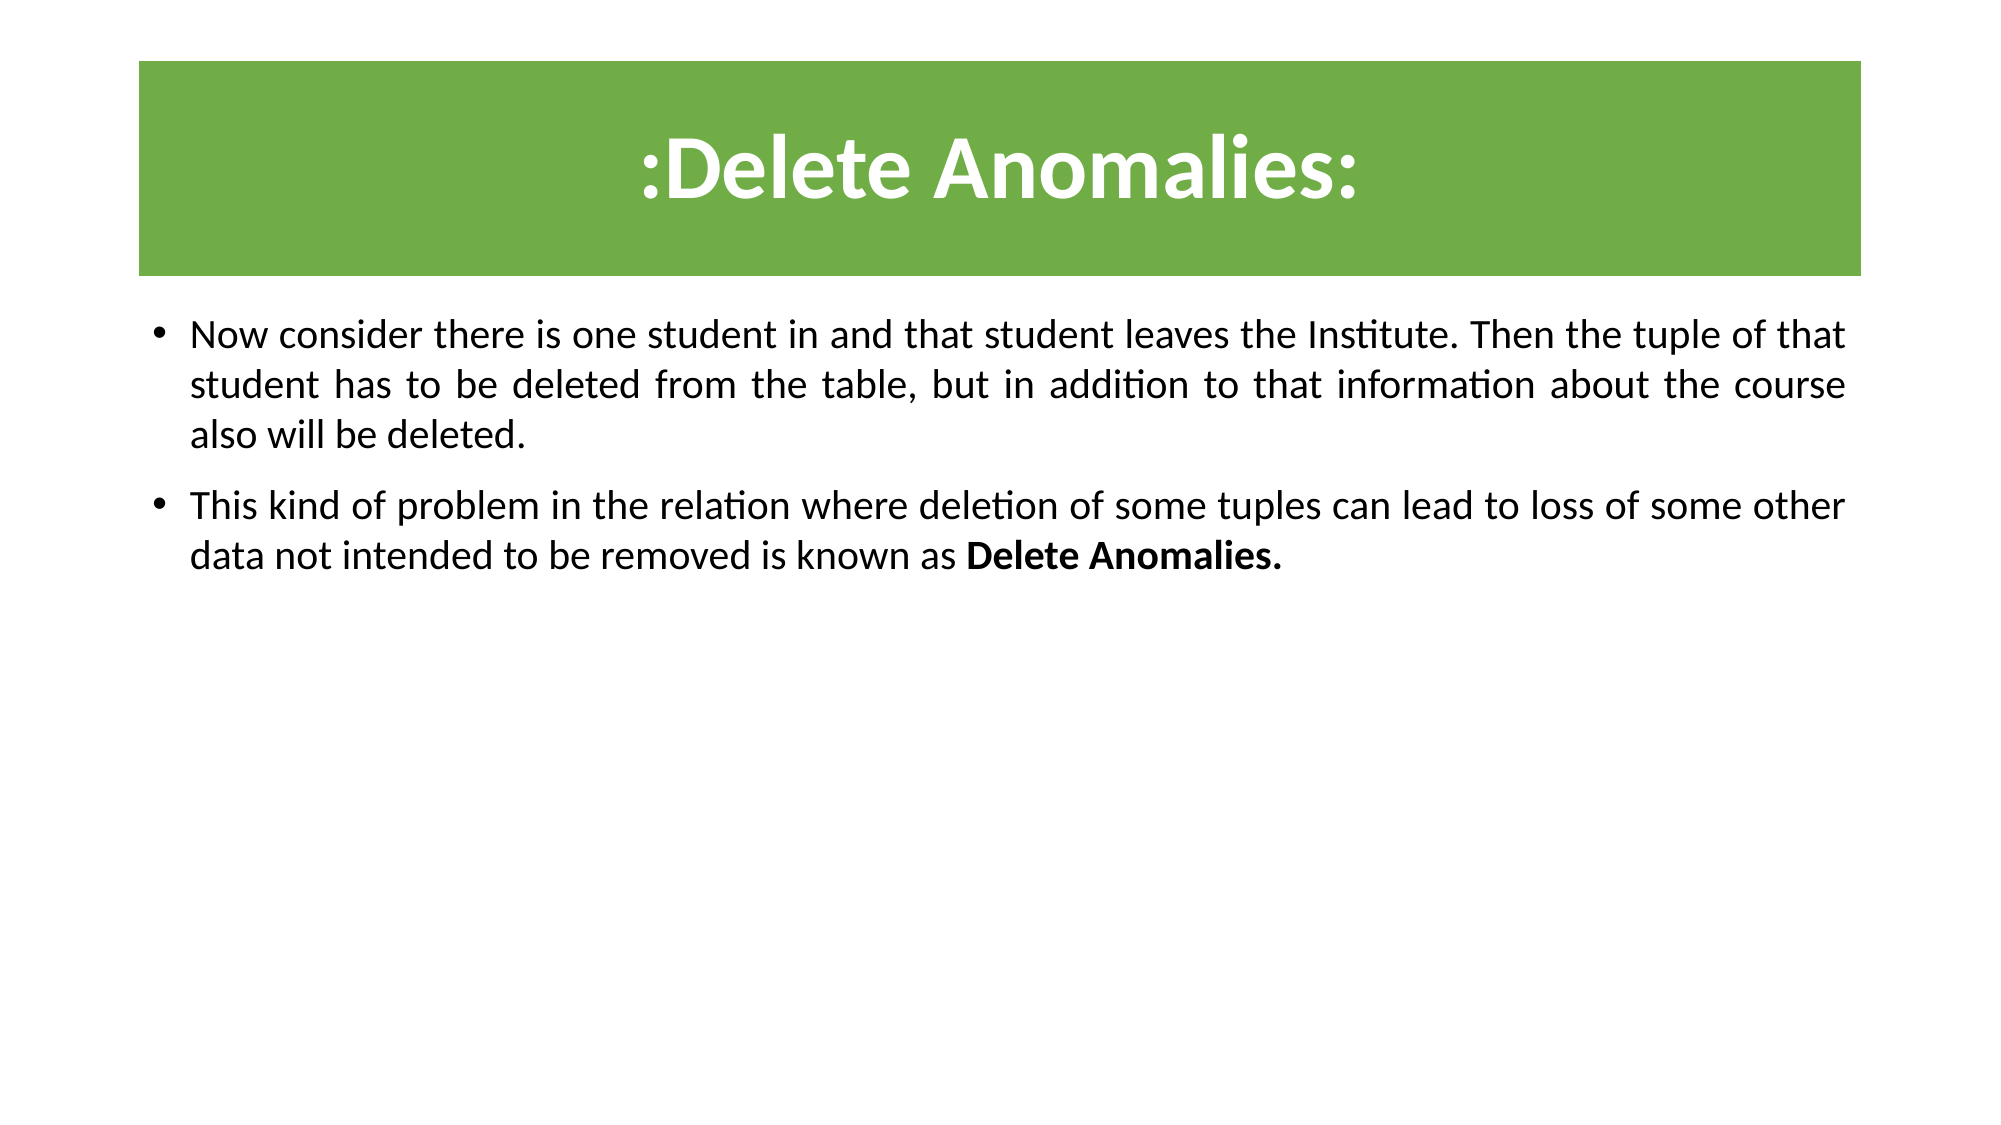

# :Delete Anomalies:
Now consider there is one student in and that student leaves the Institute. Then the tuple of that student has to be deleted from the table, but in addition to that information about the course also will be deleted.
This kind of problem in the relation where deletion of some tuples can lead to loss of some other data not intended to be removed is known as Delete Anomalies.